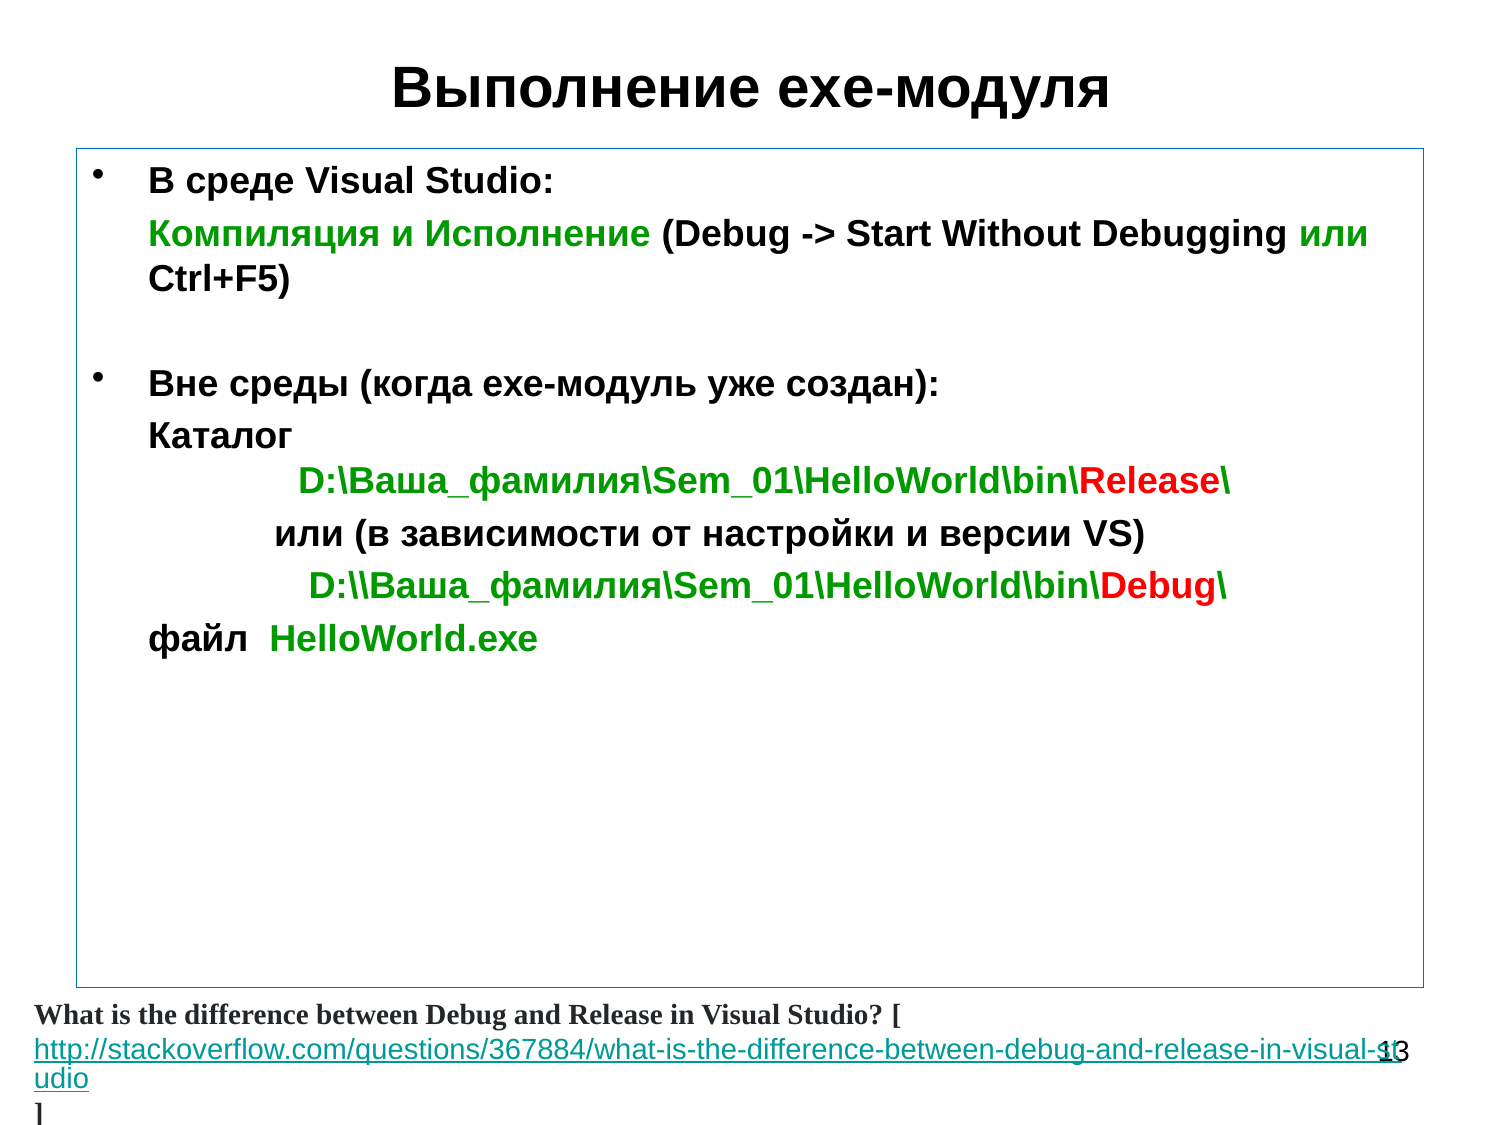

# Выполнение exe-модуля
В среде Visual Studio:
	Компиляция и Исполнение (Debug -> Start Without Debugging или Ctrl+F5)

Вне среды (когда ехе-модуль уже создан):
	Каталог 								D:\Ваша_фамилия\Sem_01\HelloWorld\bin\Release\
	            или (в зависимости от настройки и версии VS)
		 D:\\Ваша_фамилия\Sem_01\HelloWorld\bin\Debug\
	файл  HelloWorld.ехе
What is the difference between Debug and Release in Visual Studio? [http://stackoverflow.com/questions/367884/what-is-the-difference-between-debug-and-release-in-visual-studio]
13